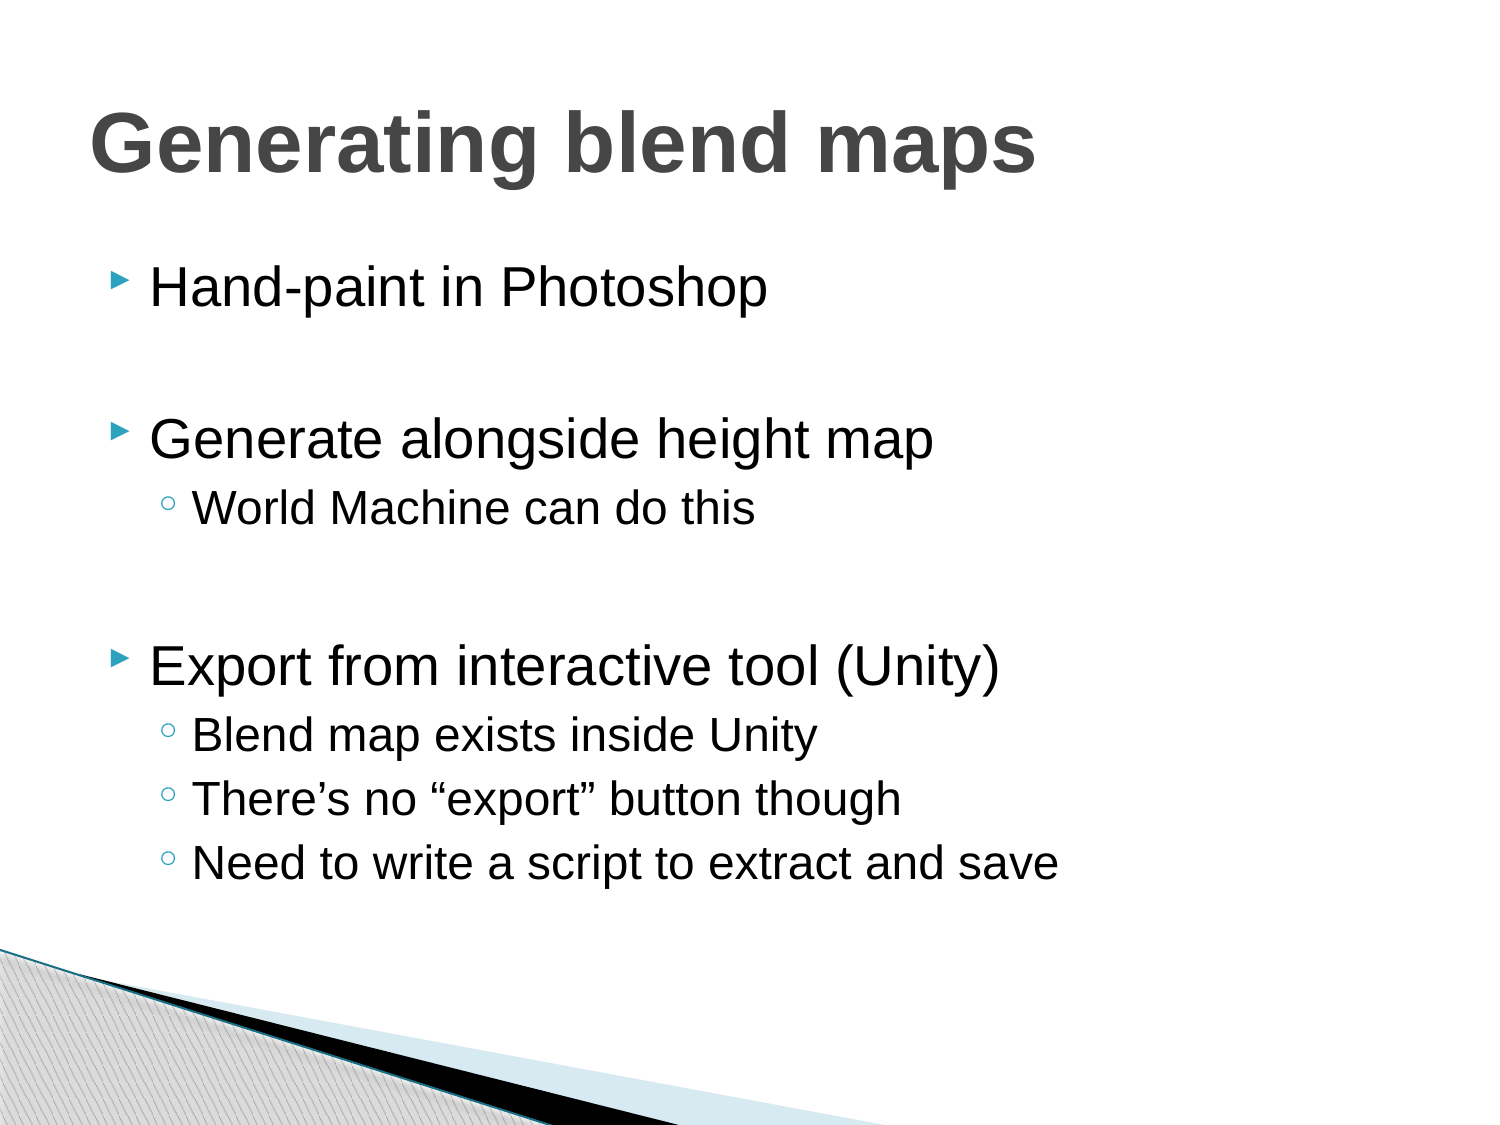

# Generating blend maps
Hand-paint in Photoshop

Generate alongside height map
World Machine can do this

Export from interactive tool (Unity)
Blend map exists inside Unity
There’s no “export” button though
Need to write a script to extract and save